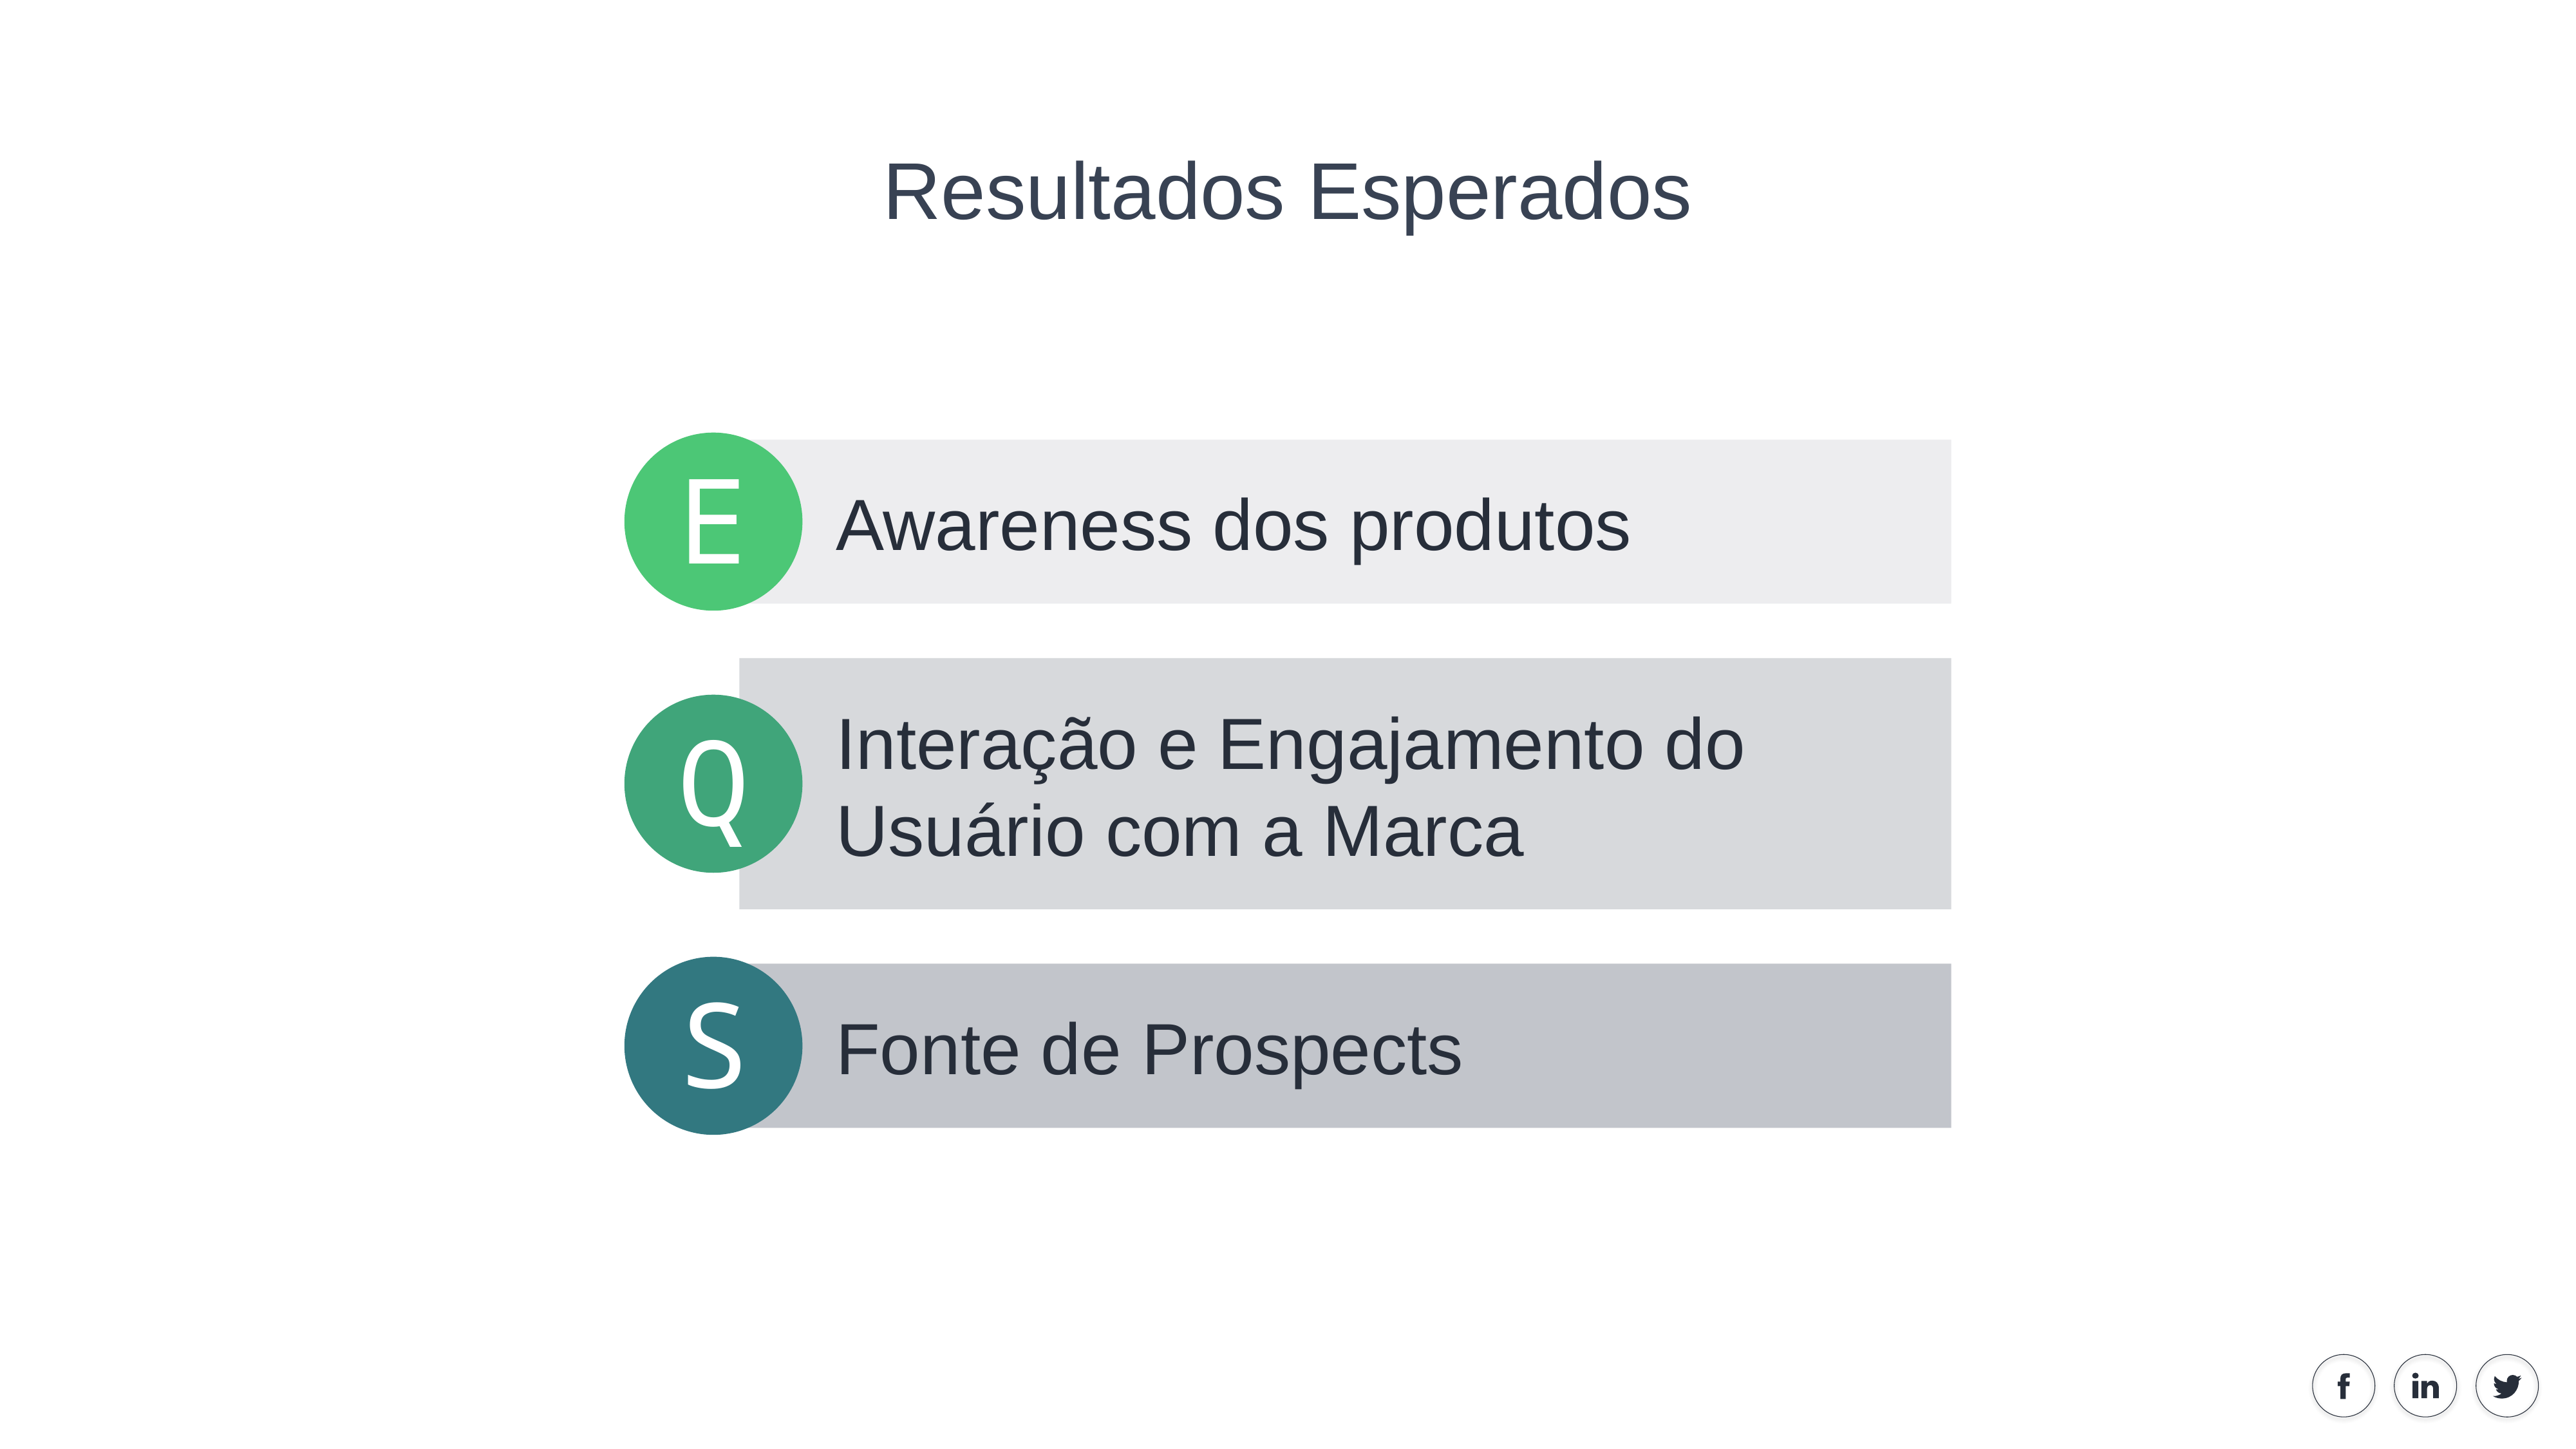

Resultados Esperados
E
Awareness dos produtos
Interação e Engajamento do Usuário com a Marca
Q
S
Fonte de Prospects